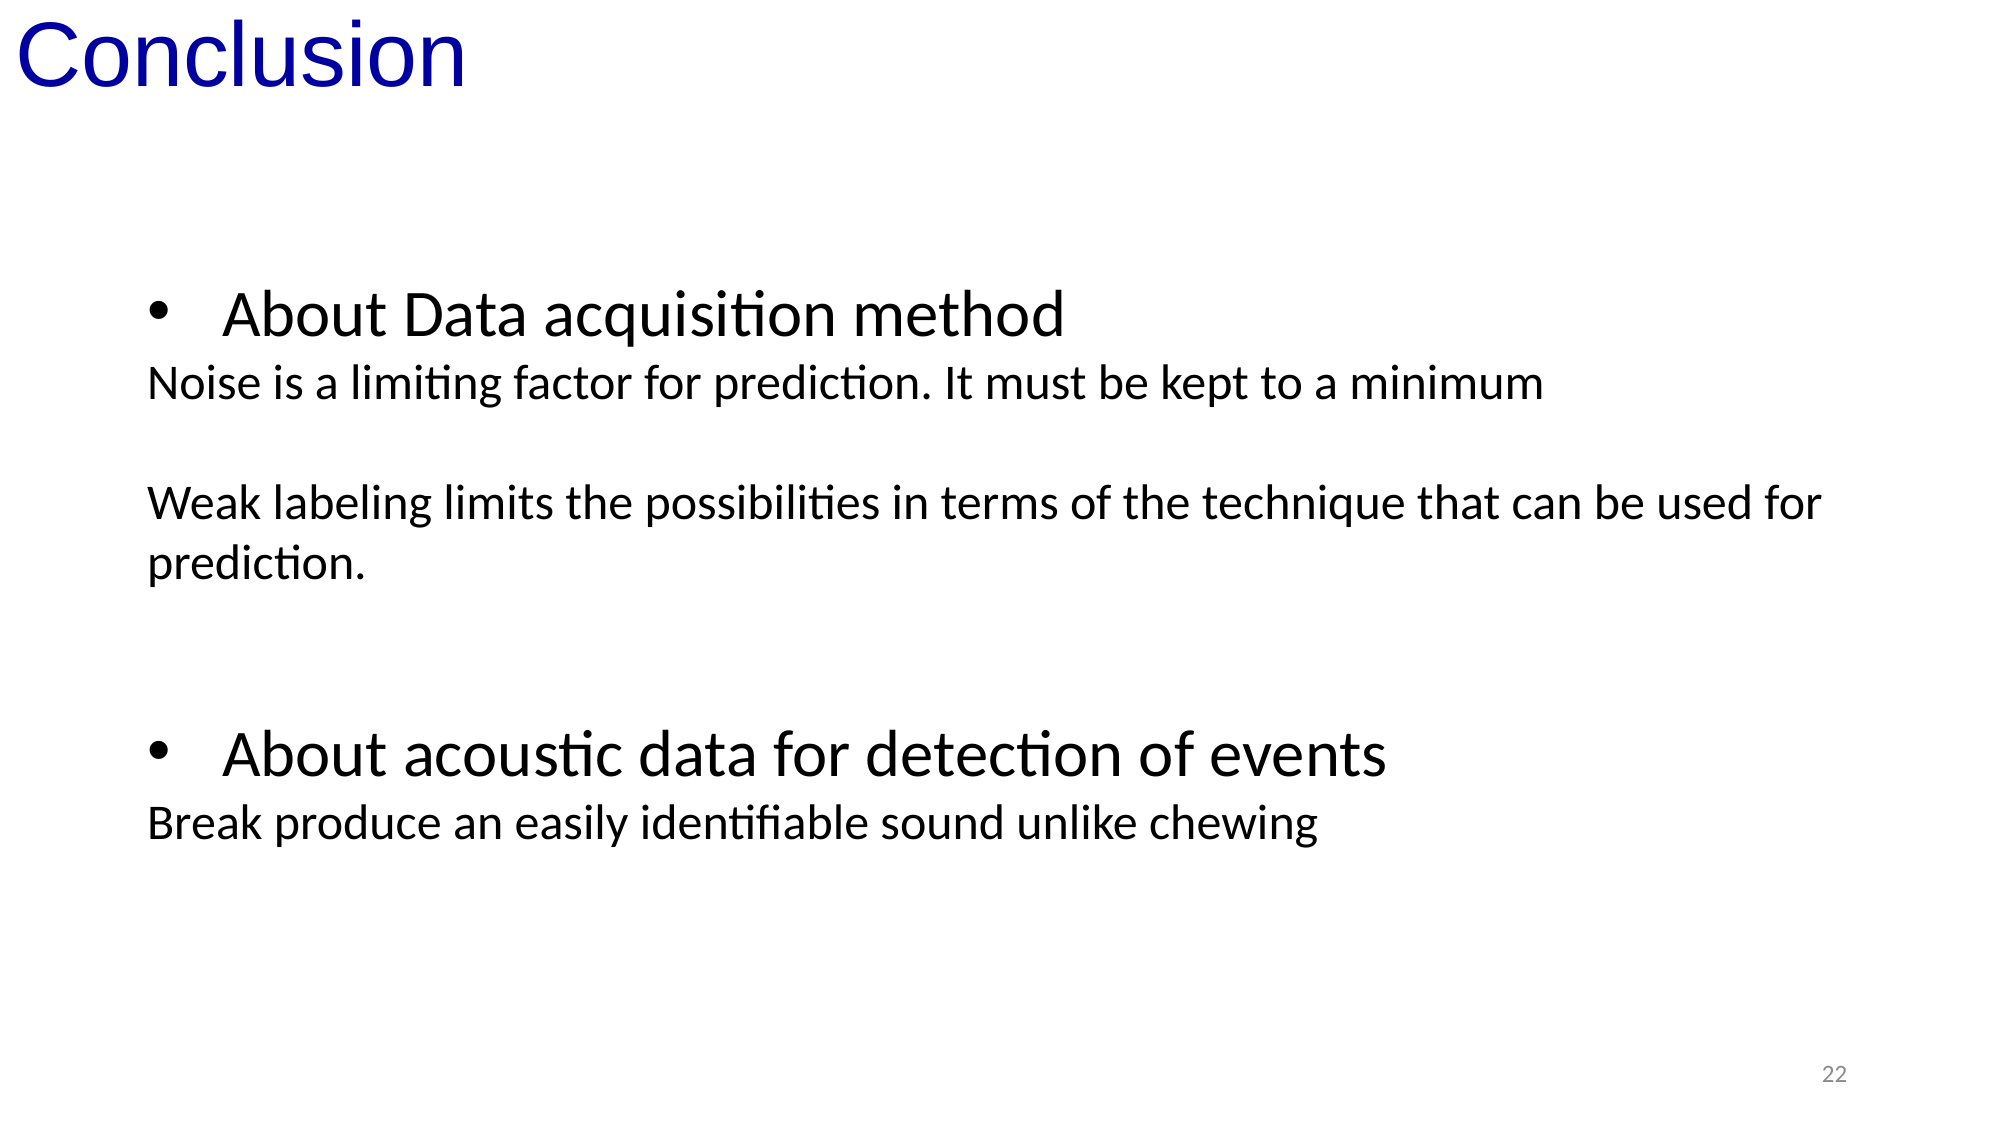

# Conclusion
About Data acquisition method
Noise is a limiting factor for prediction. It must be kept to a minimum

Weak labeling limits the possibilities in terms of the technique that can be used for prediction.

About acoustic data for detection of events
Break produce an easily identifiable sound unlike chewing
22